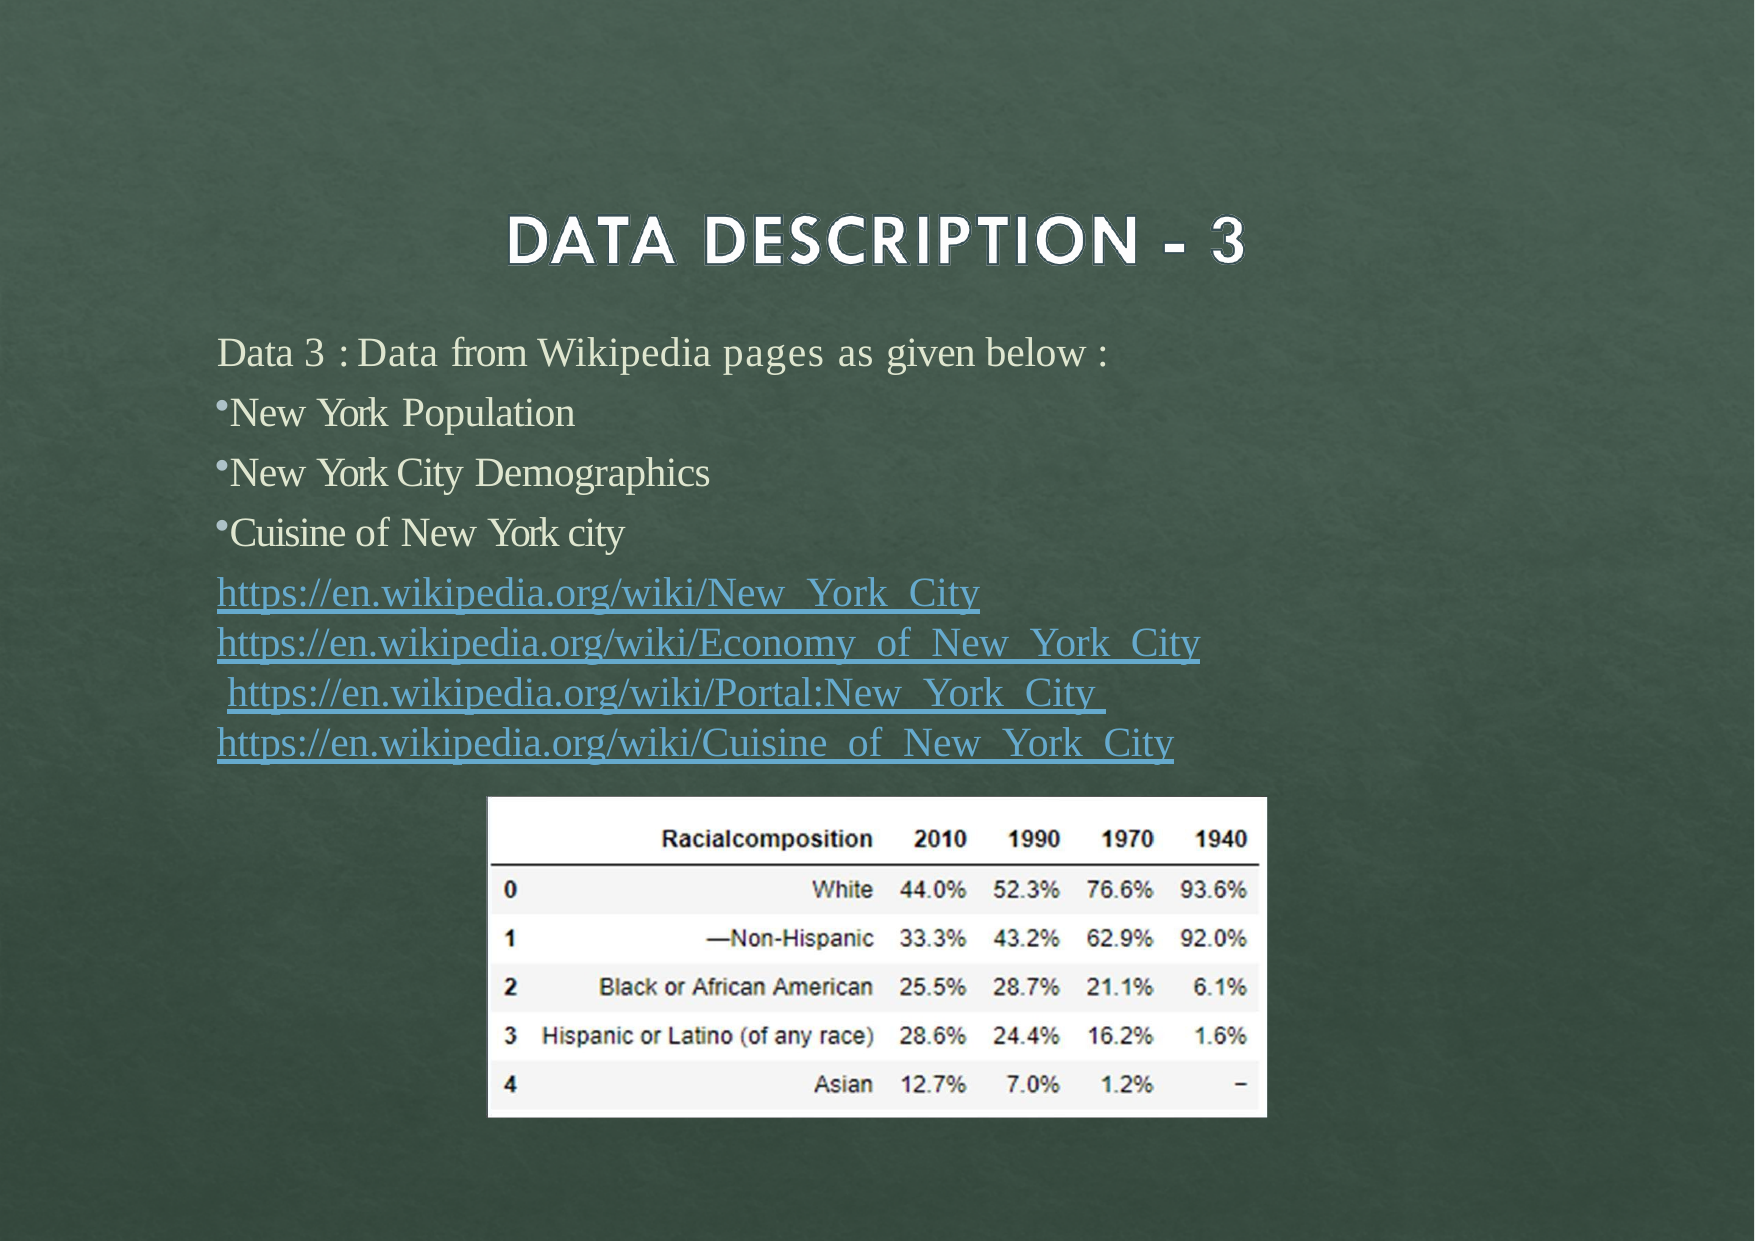

Data 3 : Data from Wikipedia pages as given below :
New York Population
New York City Demographics
Cuisine of New York city  https://en.wikipedia.org/wiki/New_York_City
https://en.wikipedia.org/wiki/Economy_of_New_York_City  https://en.wikipedia.org/wiki/Portal:New_York_City  https://en.wikipedia.org/wiki/Cuisine_of_New_York_City